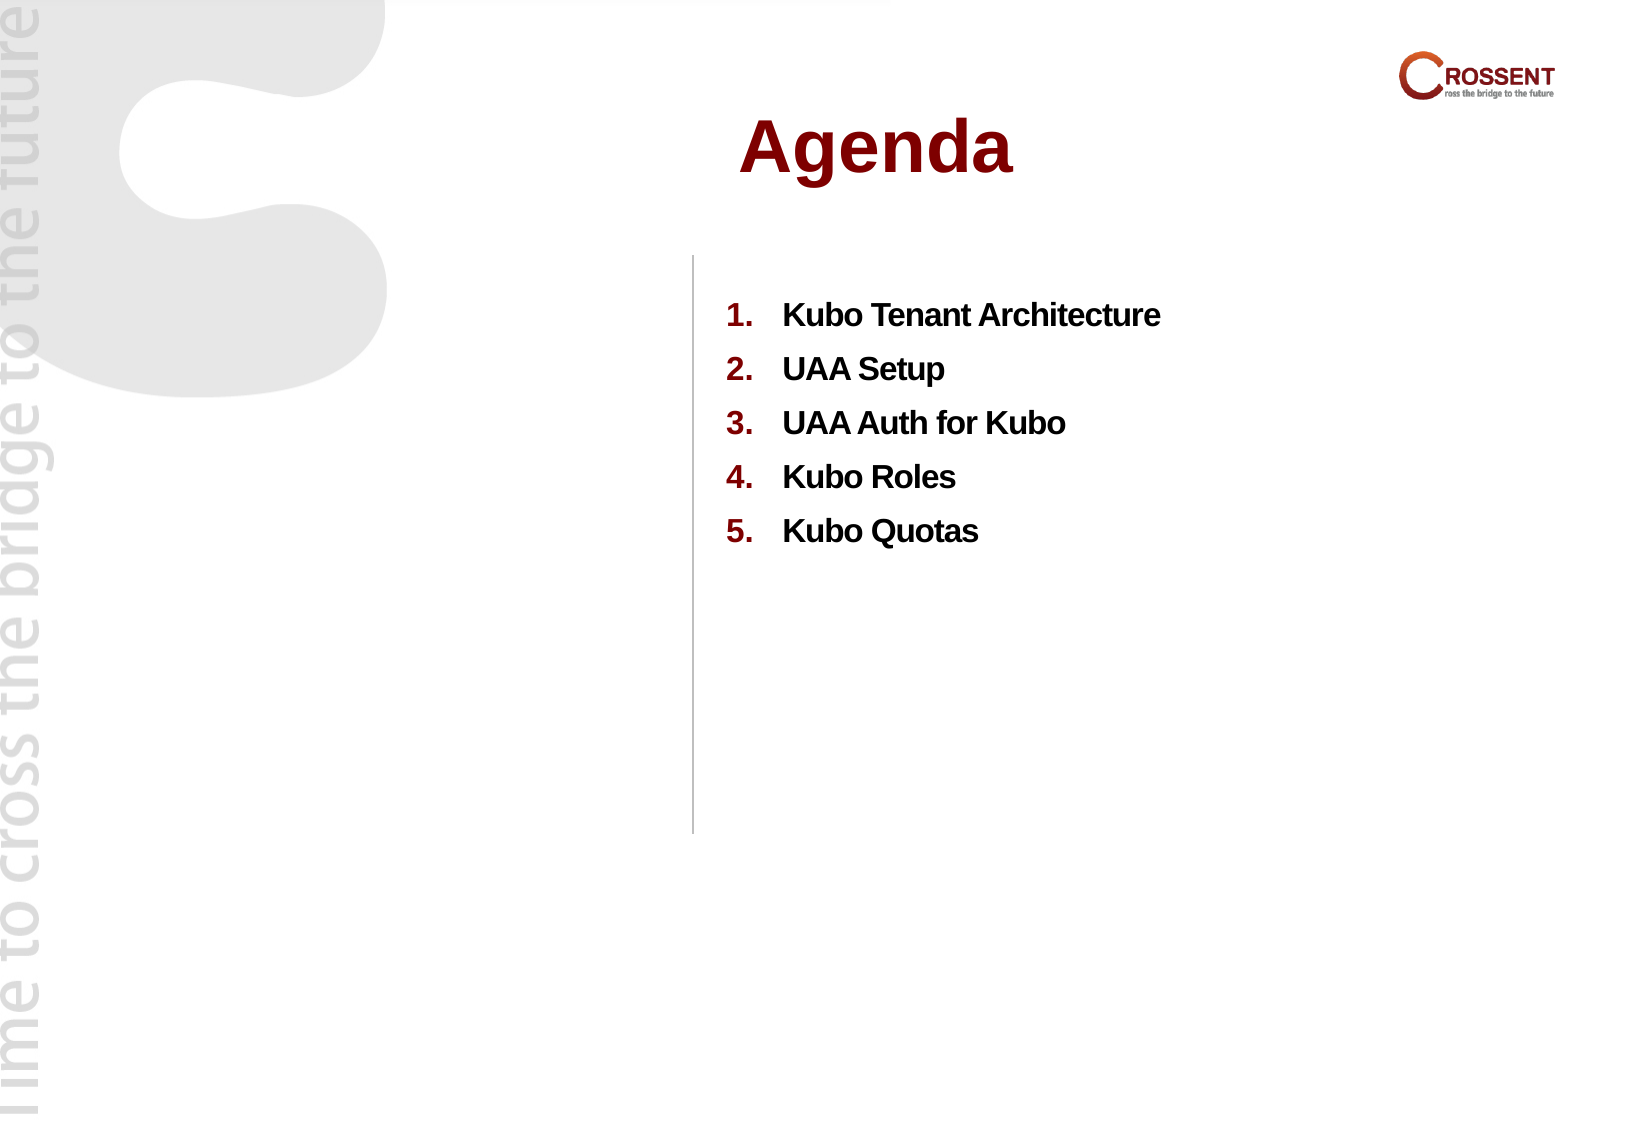

Agenda
Kubo Tenant Architecture
UAA Setup
UAA Auth for Kubo
Kubo Roles
Kubo Quotas